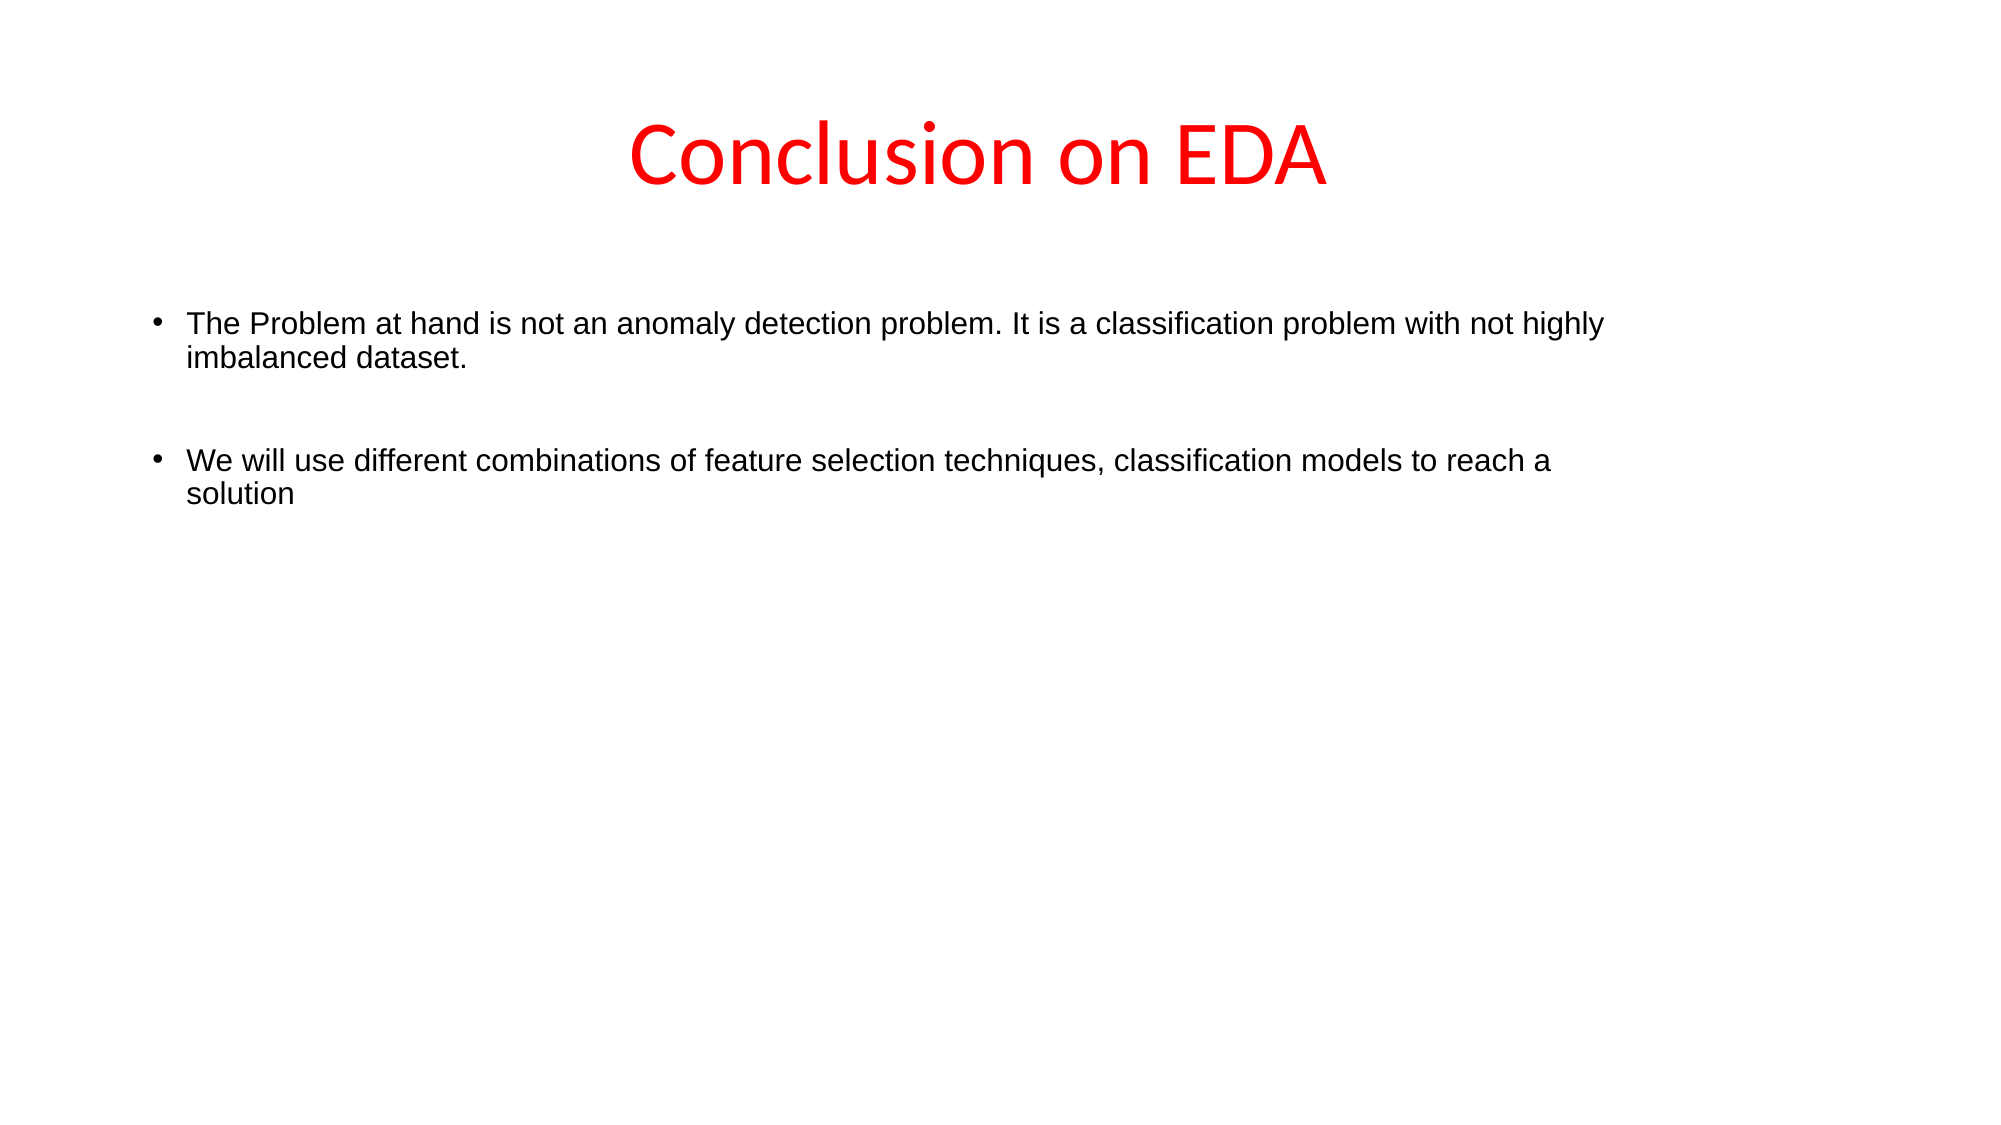

# Conclusion on EDA
The Problem at hand is not an anomaly detection problem. It is a classiﬁcation problem with not highly imbalanced dataset.

We will use different combinations of feature selection techniques, classiﬁcation models to reach a solution